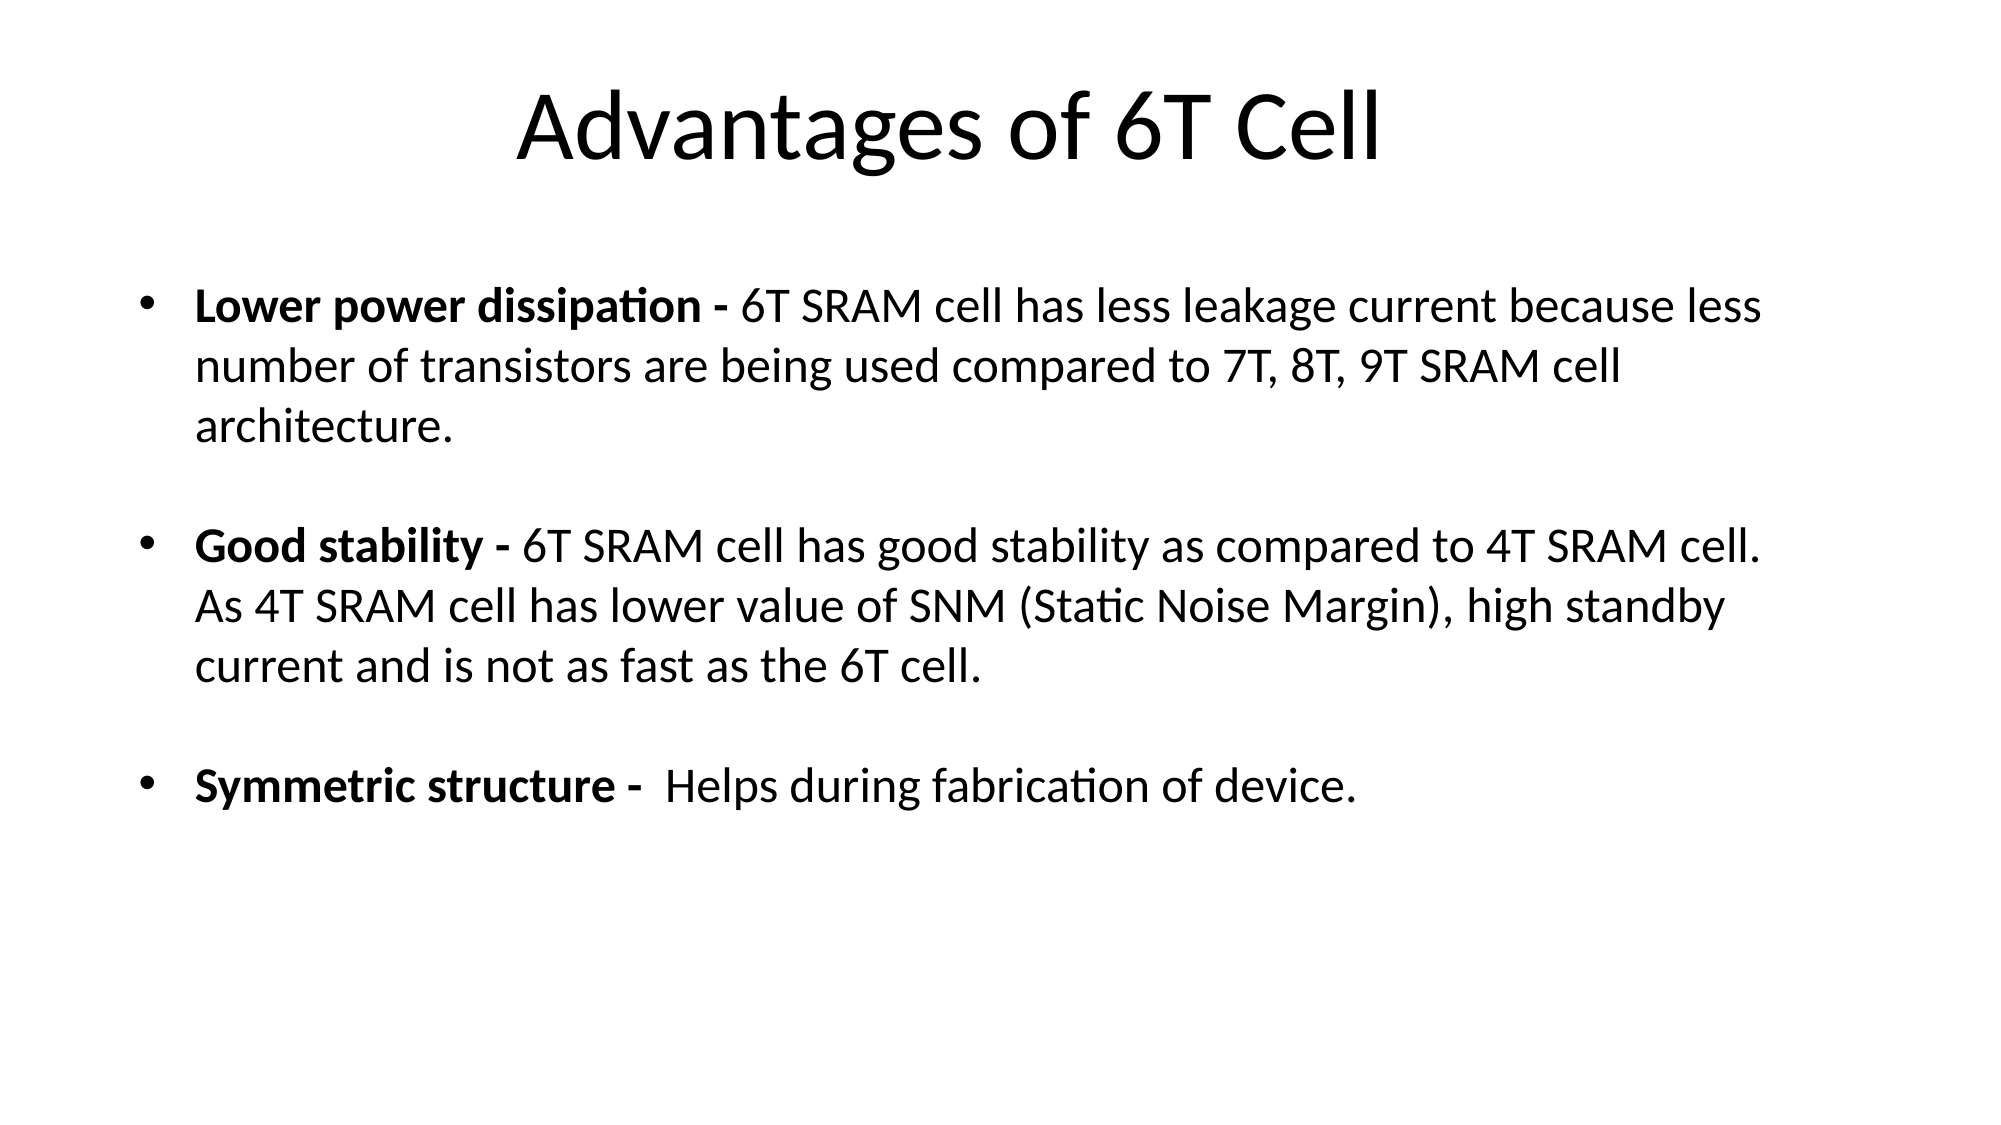

# Advantages of 6T Cell
Lower power dissipation - 6T SRAM cell has less leakage current because less number of transistors are being used compared to 7T, 8T, 9T SRAM cell architecture.

Good stability - 6T SRAM cell has good stability as compared to 4T SRAM cell.
     As 4T SRAM cell has lower value of SNM (Static Noise Margin), high standby
     current and is not as fast as the 6T cell.

Symmetric structure -  Helps during fabrication of device.